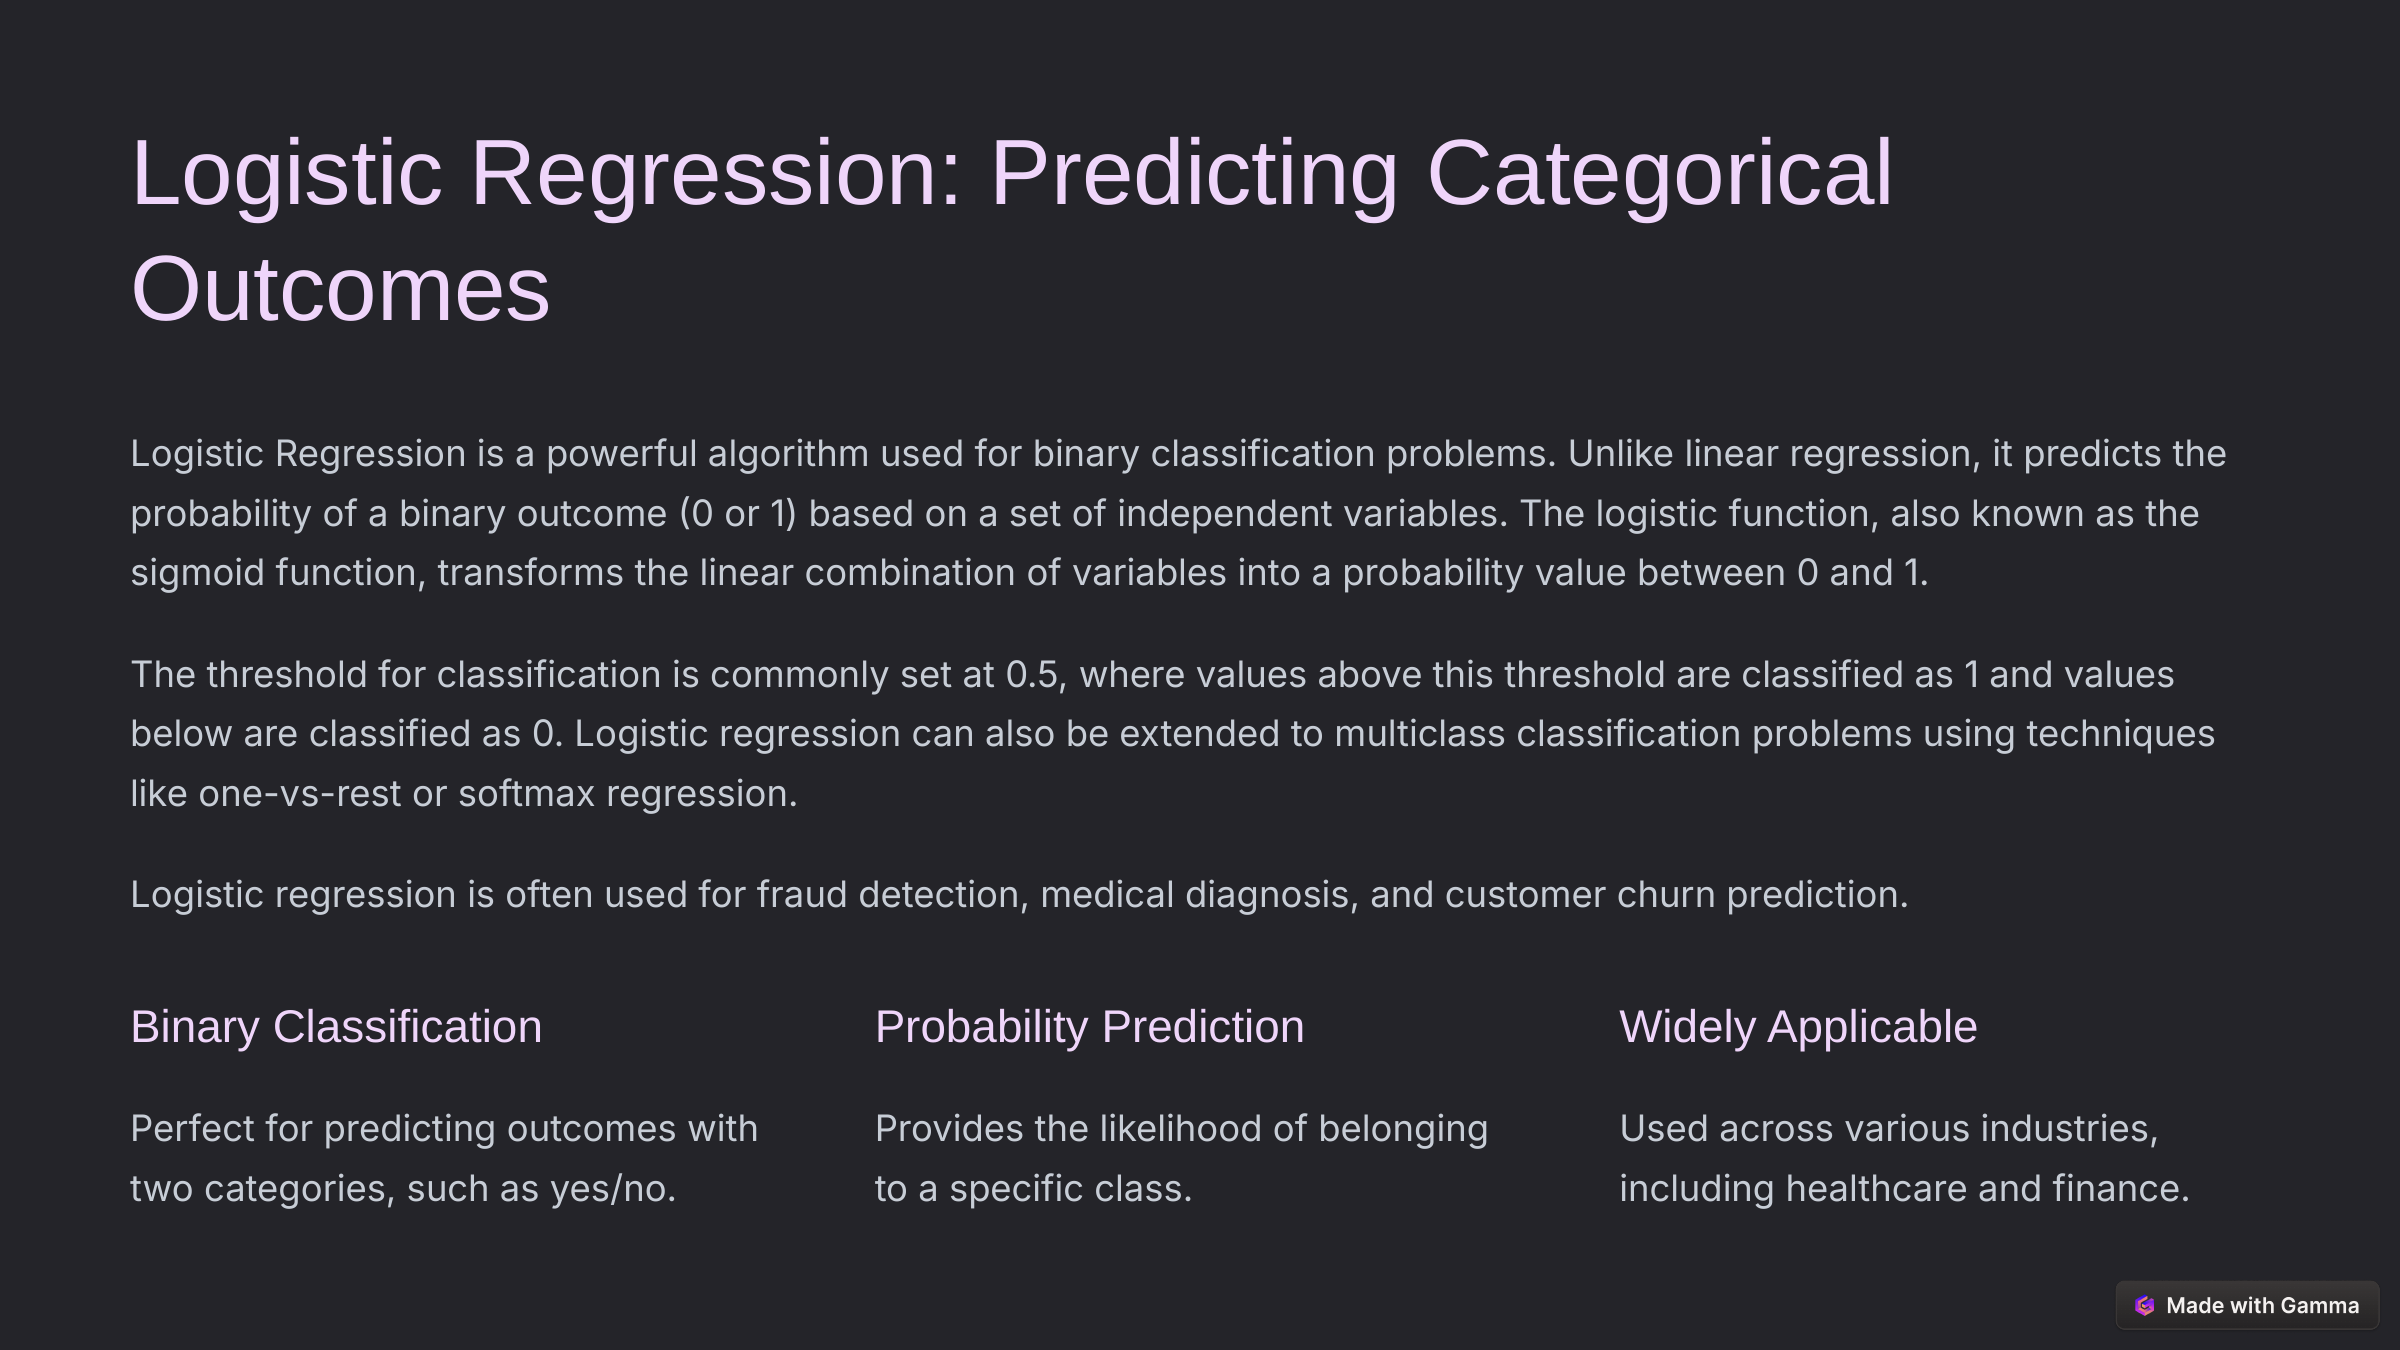

Logistic Regression: Predicting Categorical Outcomes
Logistic Regression is a powerful algorithm used for binary classification problems. Unlike linear regression, it predicts the probability of a binary outcome (0 or 1) based on a set of independent variables. The logistic function, also known as the sigmoid function, transforms the linear combination of variables into a probability value between 0 and 1.
The threshold for classification is commonly set at 0.5, where values above this threshold are classified as 1 and values below are classified as 0. Logistic regression can also be extended to multiclass classification problems using techniques like one-vs-rest or softmax regression.
Logistic regression is often used for fraud detection, medical diagnosis, and customer churn prediction.
Binary Classification
Probability Prediction
Widely Applicable
Perfect for predicting outcomes with two categories, such as yes/no.
Provides the likelihood of belonging to a specific class.
Used across various industries, including healthcare and finance.